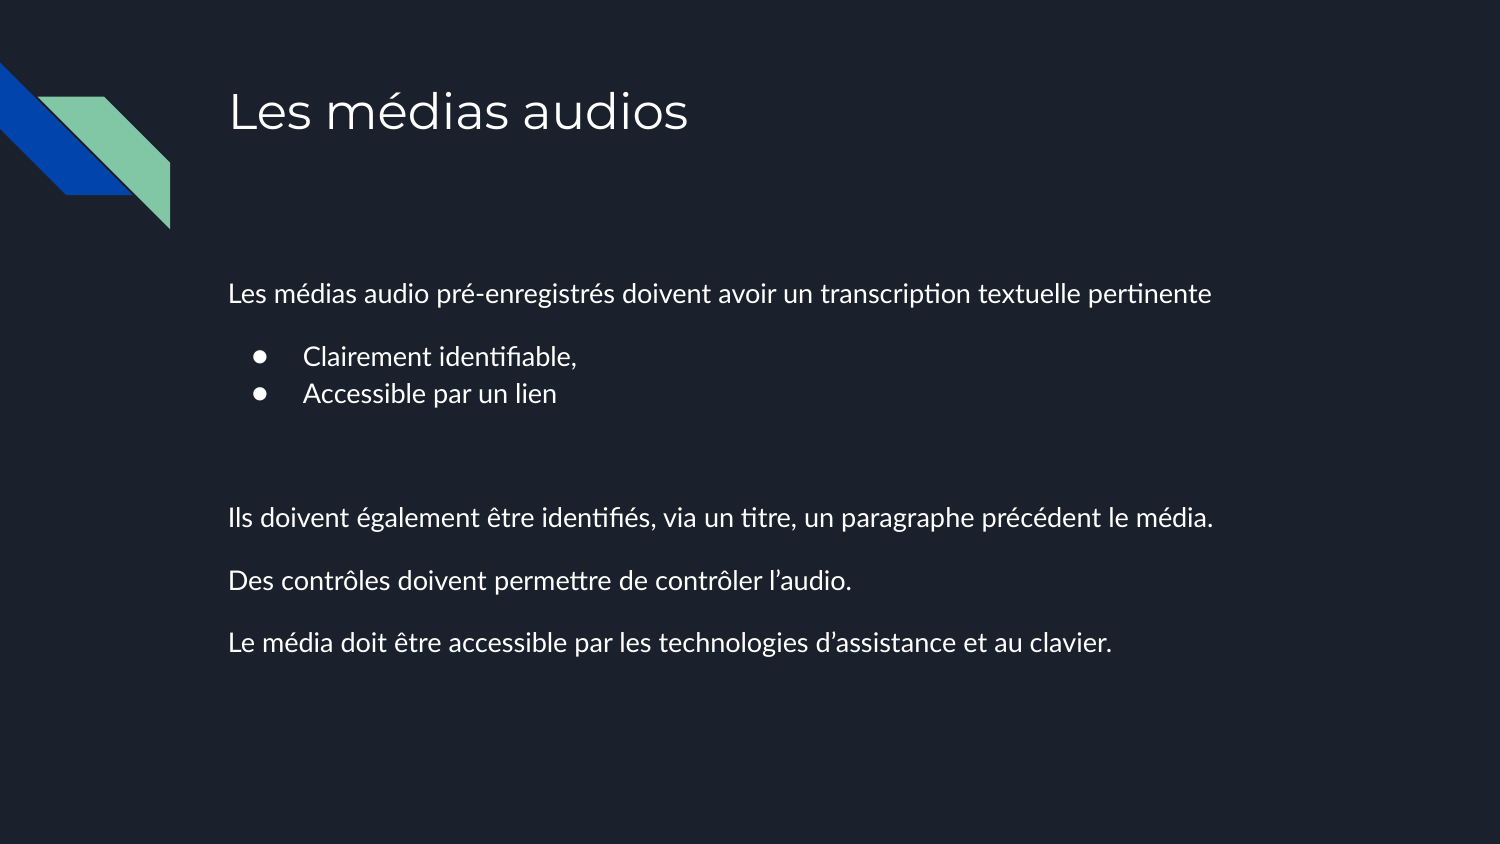

# Les médias audios
Les médias audio pré-enregistrés doivent avoir un transcription textuelle pertinente
Clairement identifiable,
Accessible par un lien

Ils doivent également être identifiés, via un titre, un paragraphe précédent le média.
Des contrôles doivent permettre de contrôler l’audio.
Le média doit être accessible par les technologies d’assistance et au clavier.